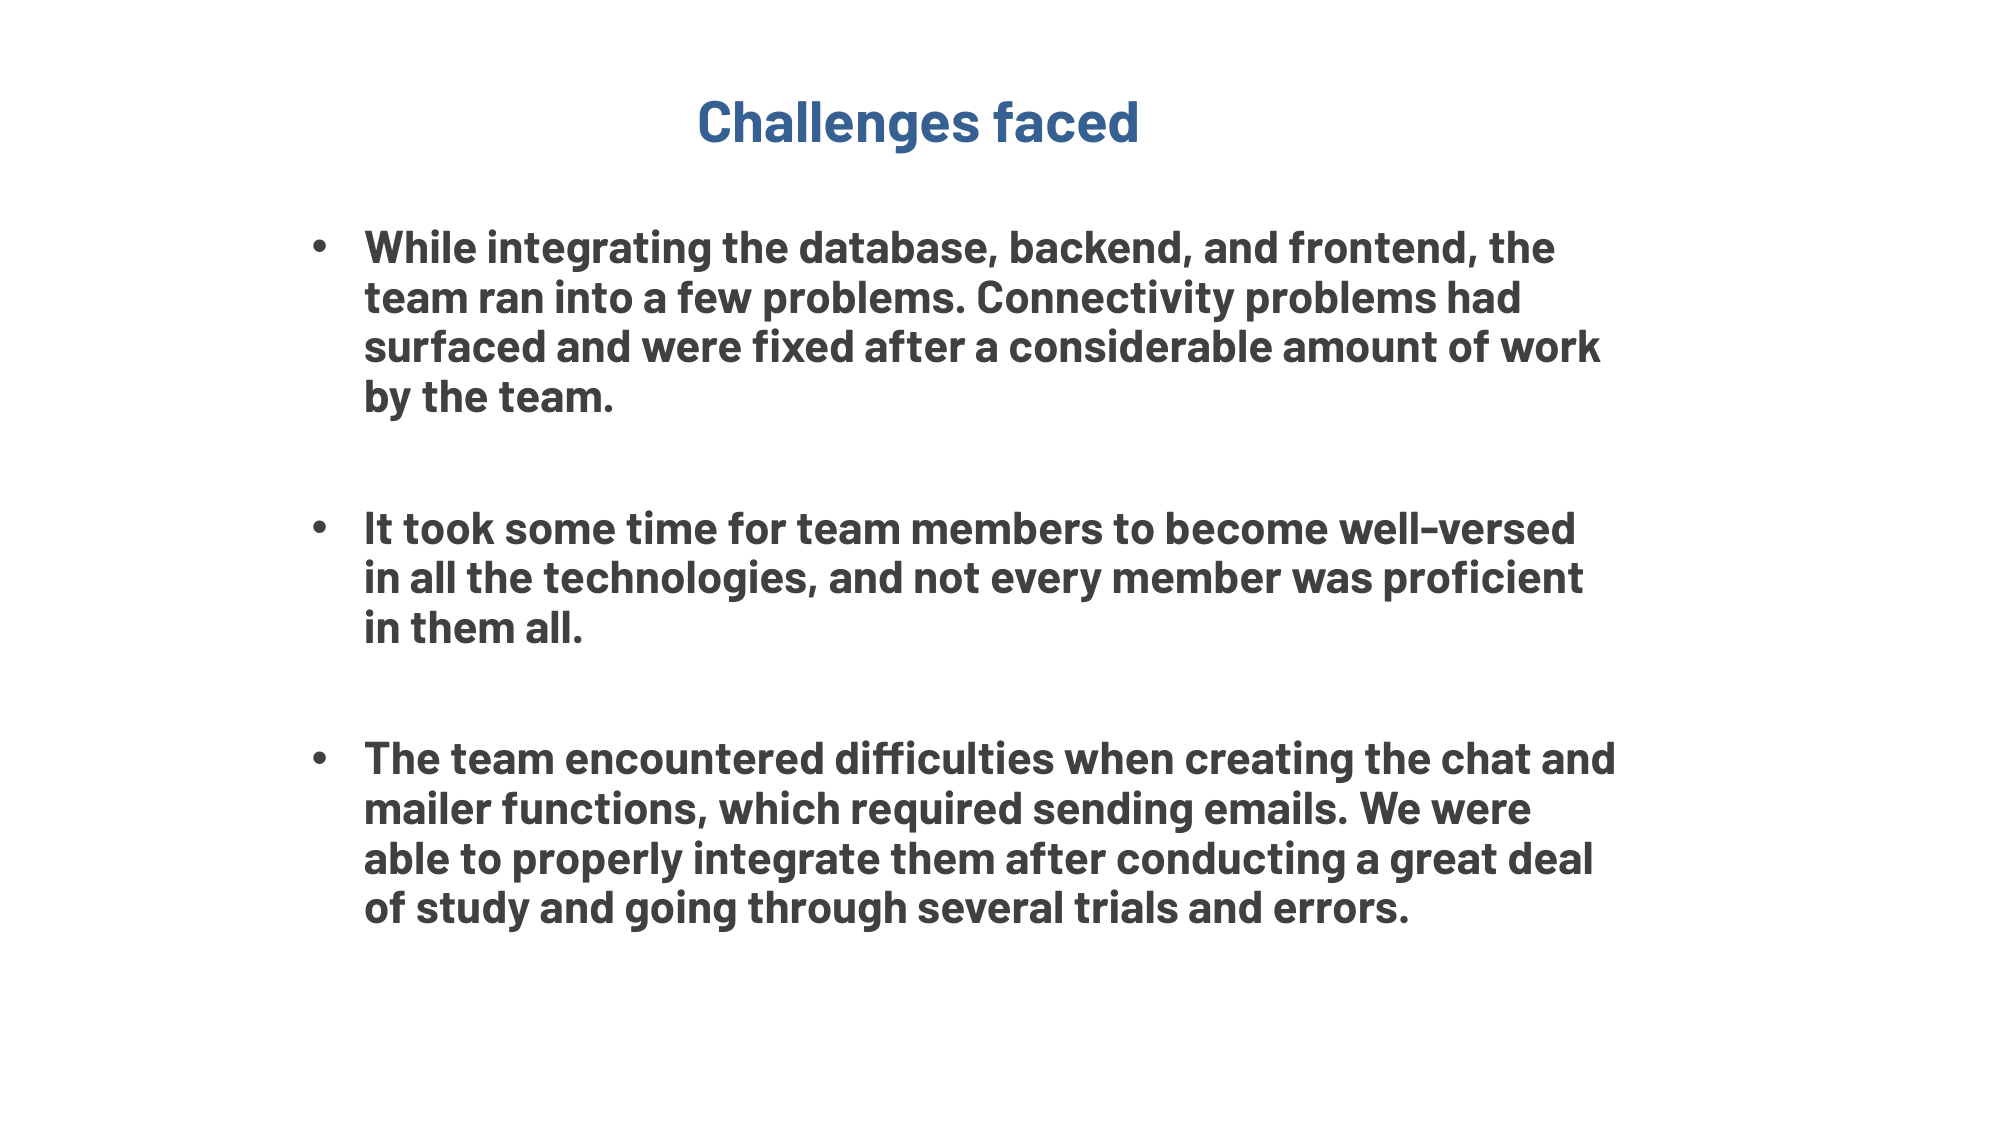

Challenges faced
While integrating the database, backend, and frontend, the team ran into a few problems. Connectivity problems had surfaced and were fixed after a considerable amount of work by the team.

It took some time for team members to become well-versed in all the technologies, and not every member was proficient in them all.

The team encountered difficulties when creating the chat and mailer functions, which required sending emails. We were able to properly integrate them after conducting a great deal of study and going through several trials and errors.